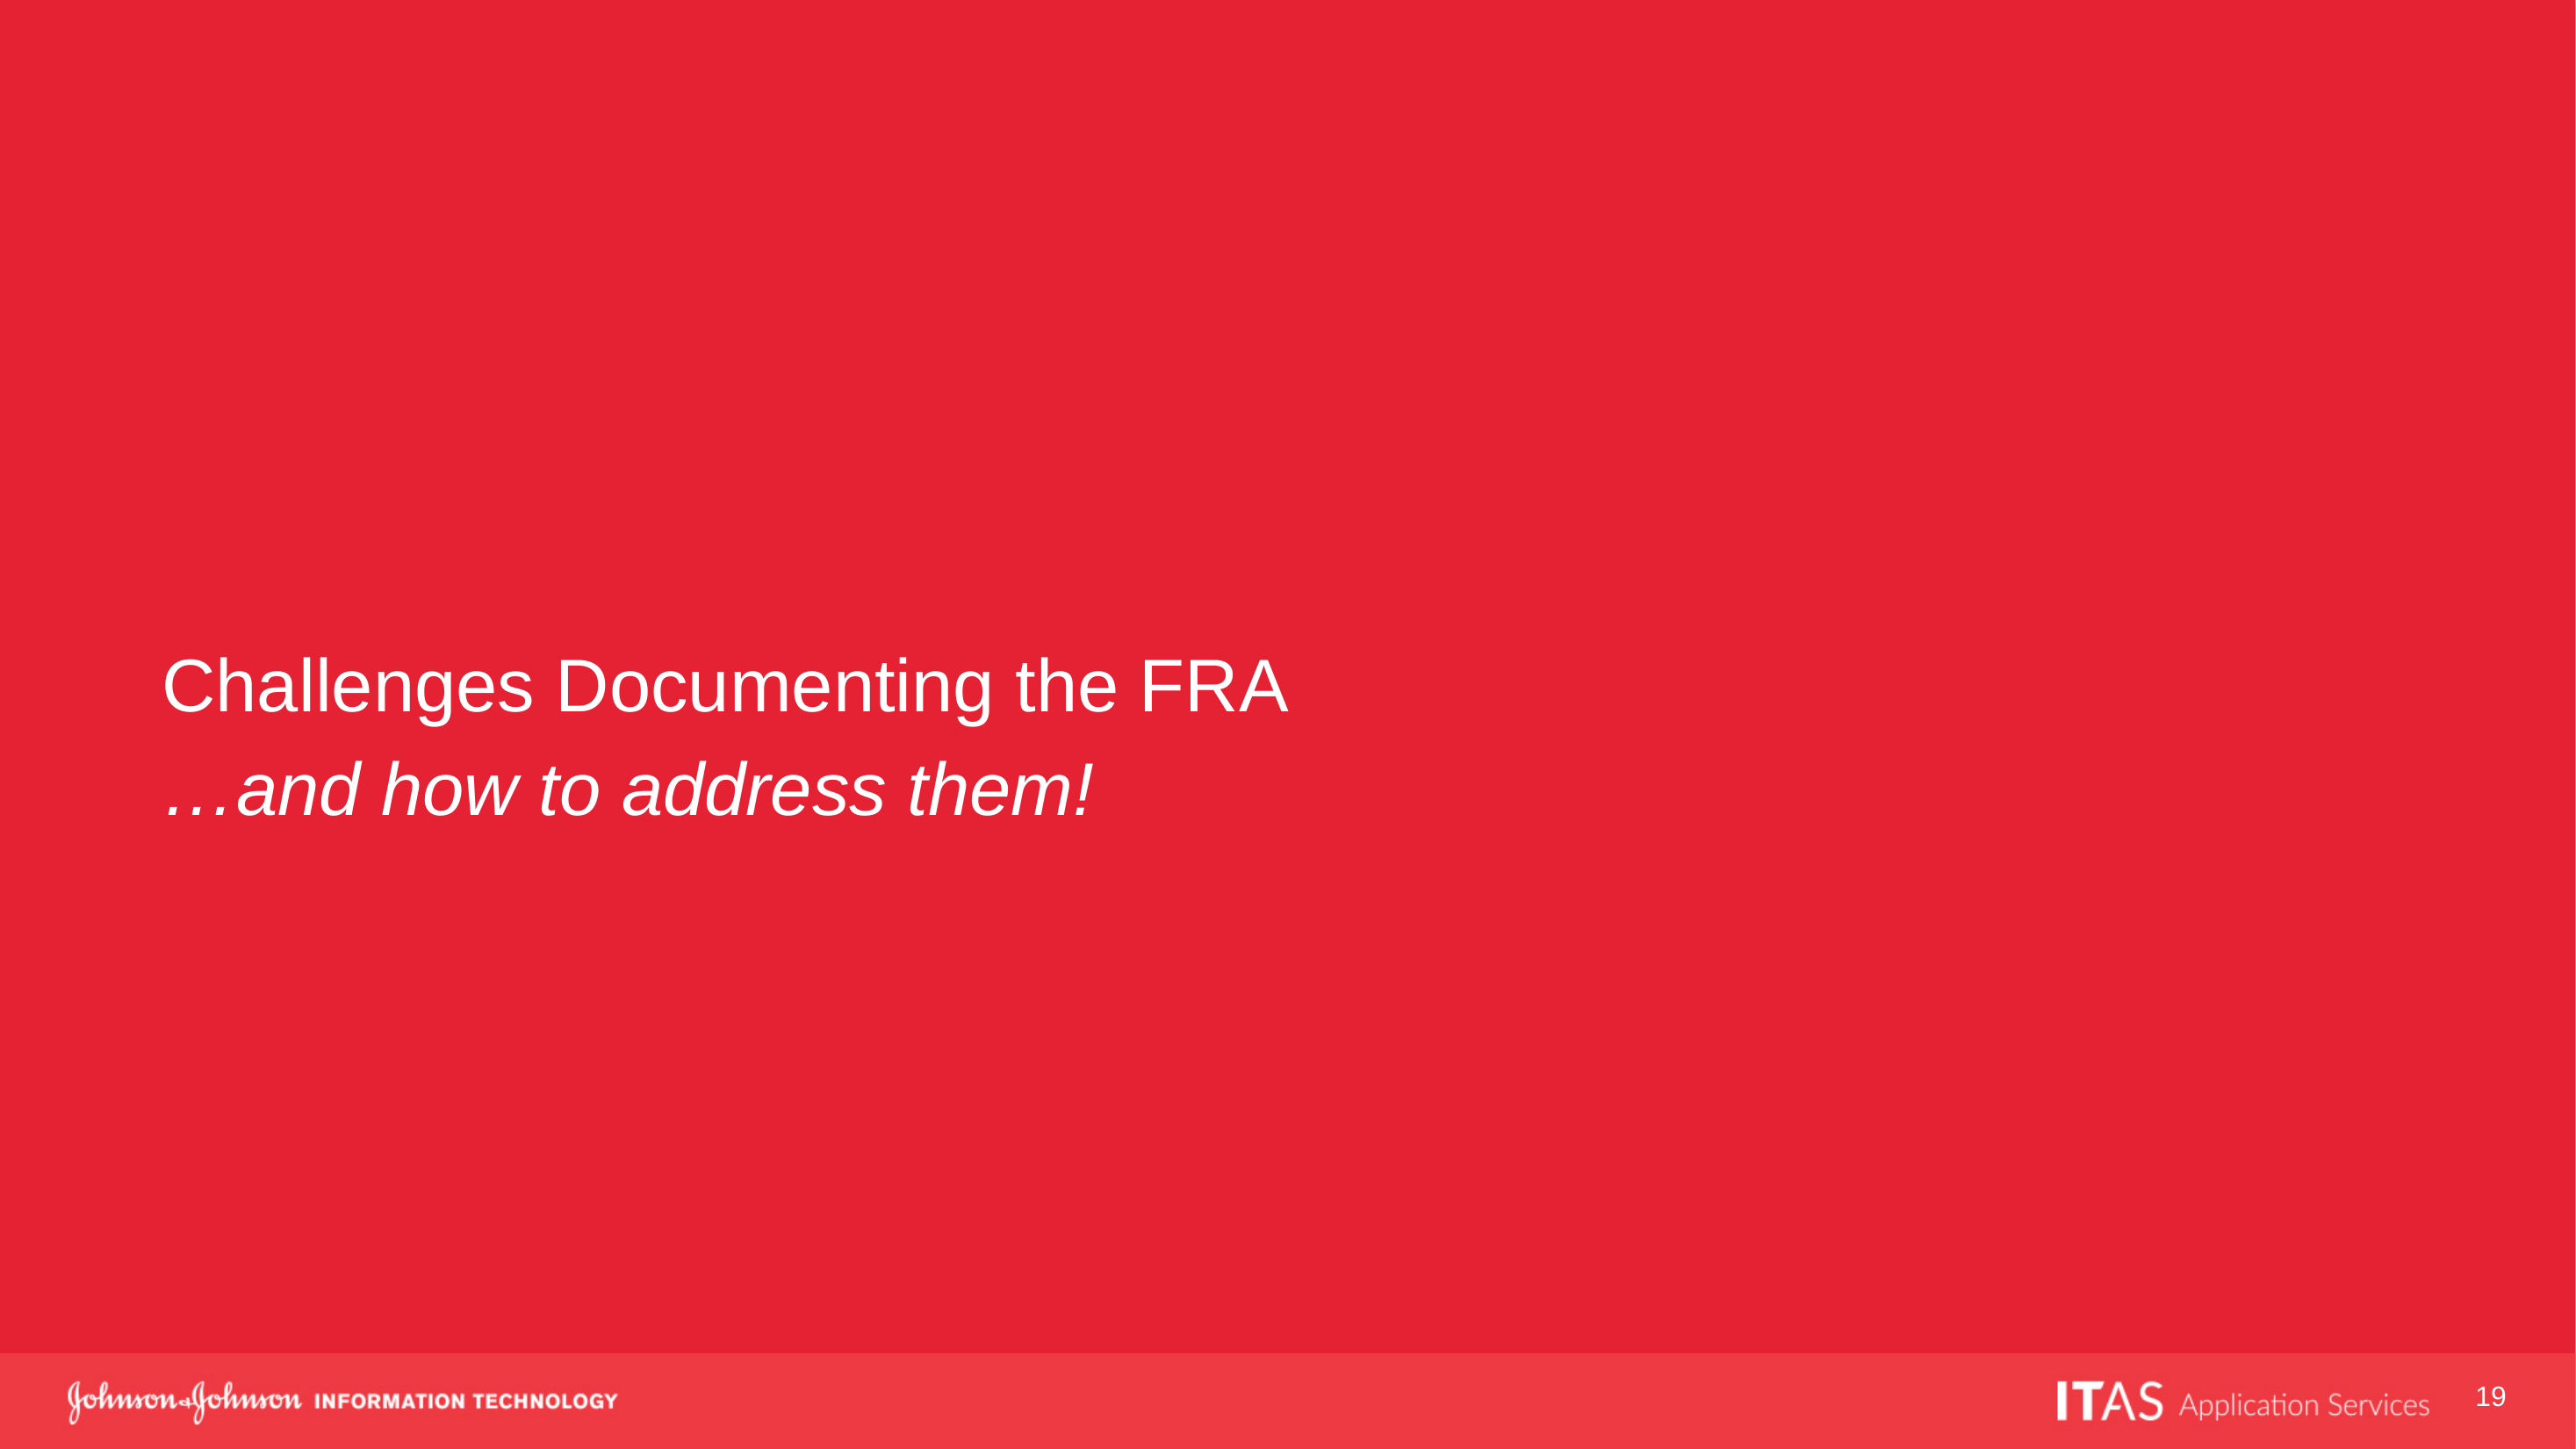

Challenges Documenting the FRA
…and how to address them!